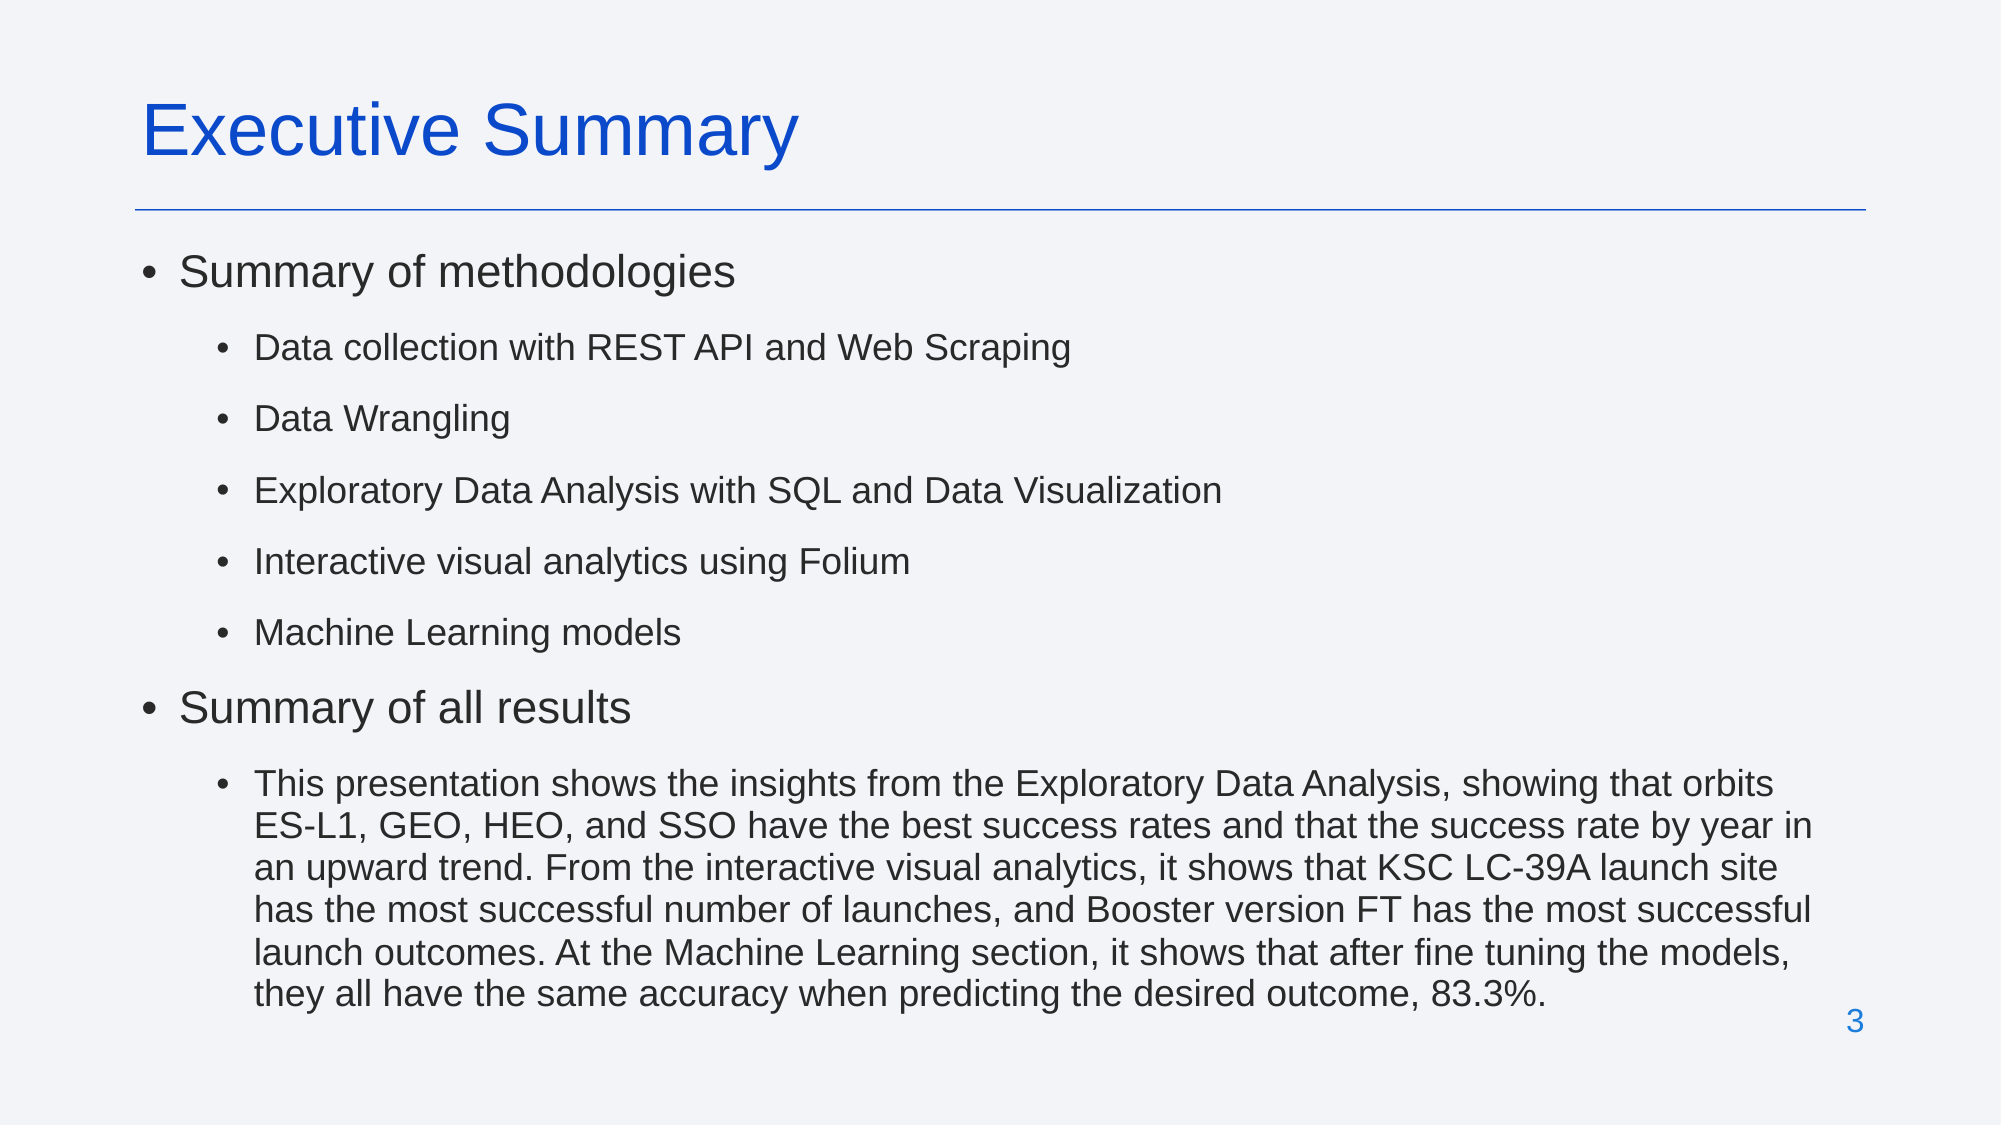

Executive Summary
Summary of methodologies
Data collection with REST API and Web Scraping
Data Wrangling
Exploratory Data Analysis with SQL and Data Visualization
Interactive visual analytics using Folium
Machine Learning models
Summary of all results
This presentation shows the insights from the Exploratory Data Analysis, showing that orbits ES-L1, GEO, HEO, and SSO have the best success rates and that the success rate by year in an upward trend. From the interactive visual analytics, it shows that KSC LC-39A launch site has the most successful number of launches, and Booster version FT has the most successful launch outcomes. At the Machine Learning section, it shows that after fine tuning the models, they all have the same accuracy when predicting the desired outcome, 83.3%.
3